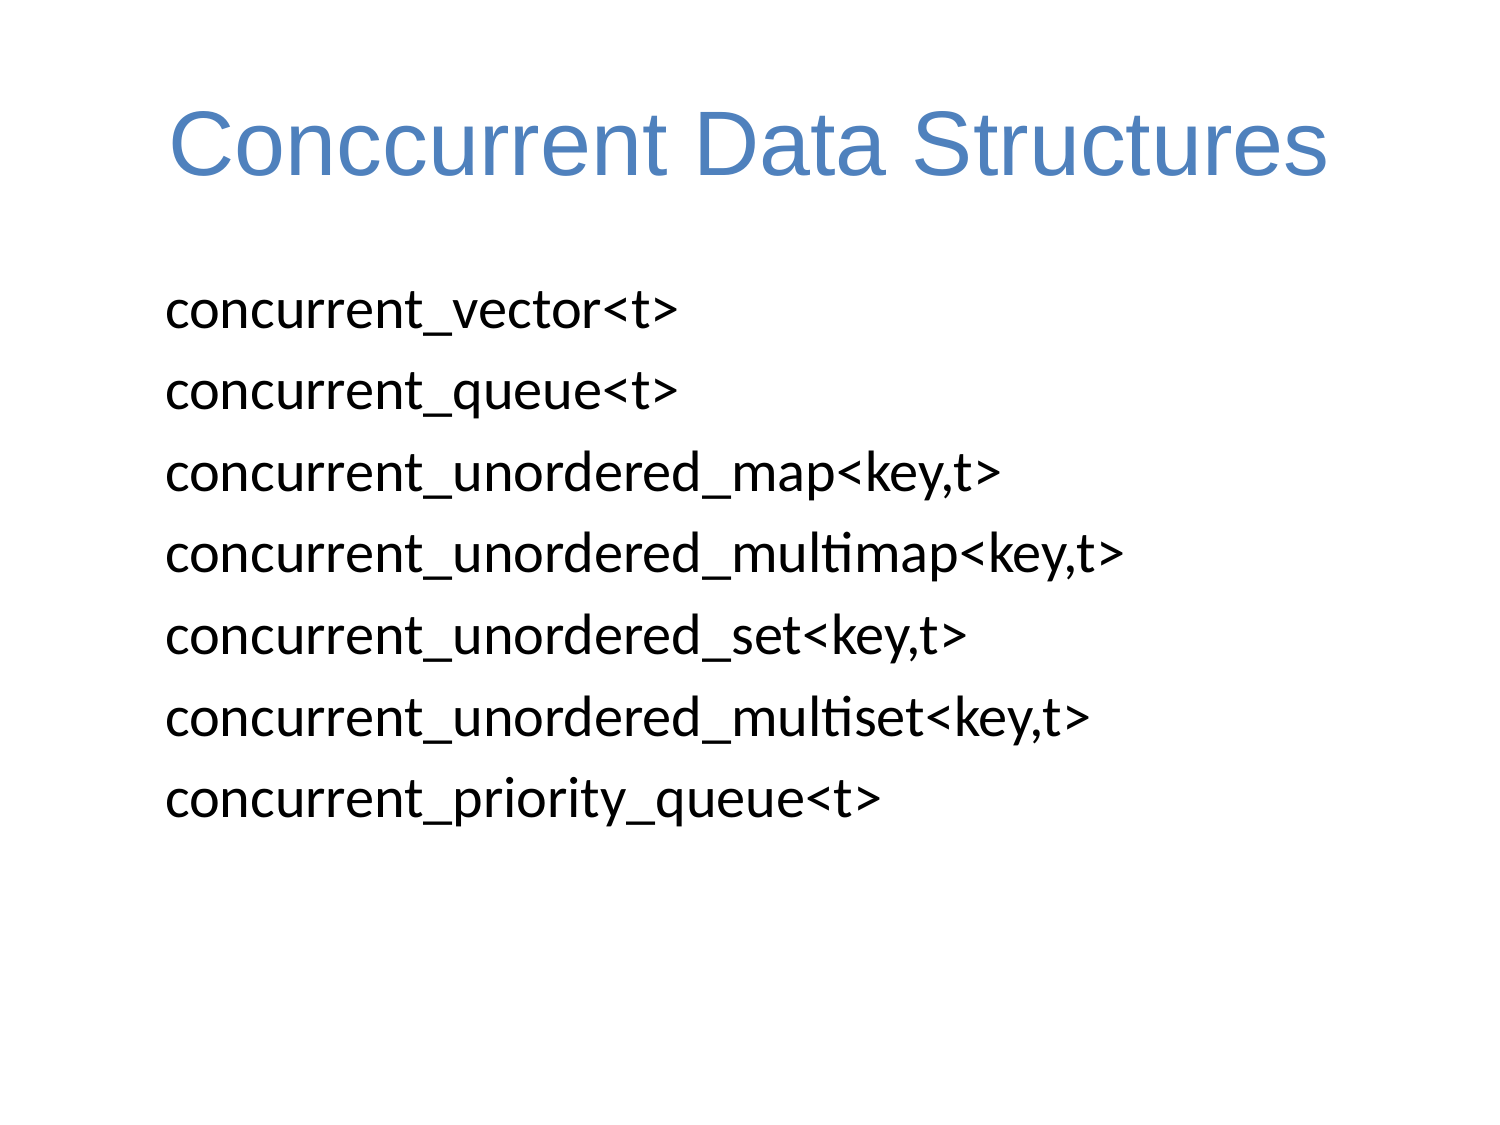

# Conccurrent Data Structures
concurrent_vector<t>
concurrent_queue<t>
concurrent_unordered_map<key,t>
concurrent_unordered_multimap<key,t>
concurrent_unordered_set<key,t>
concurrent_unordered_multiset<key,t>
concurrent_priority_queue<t>